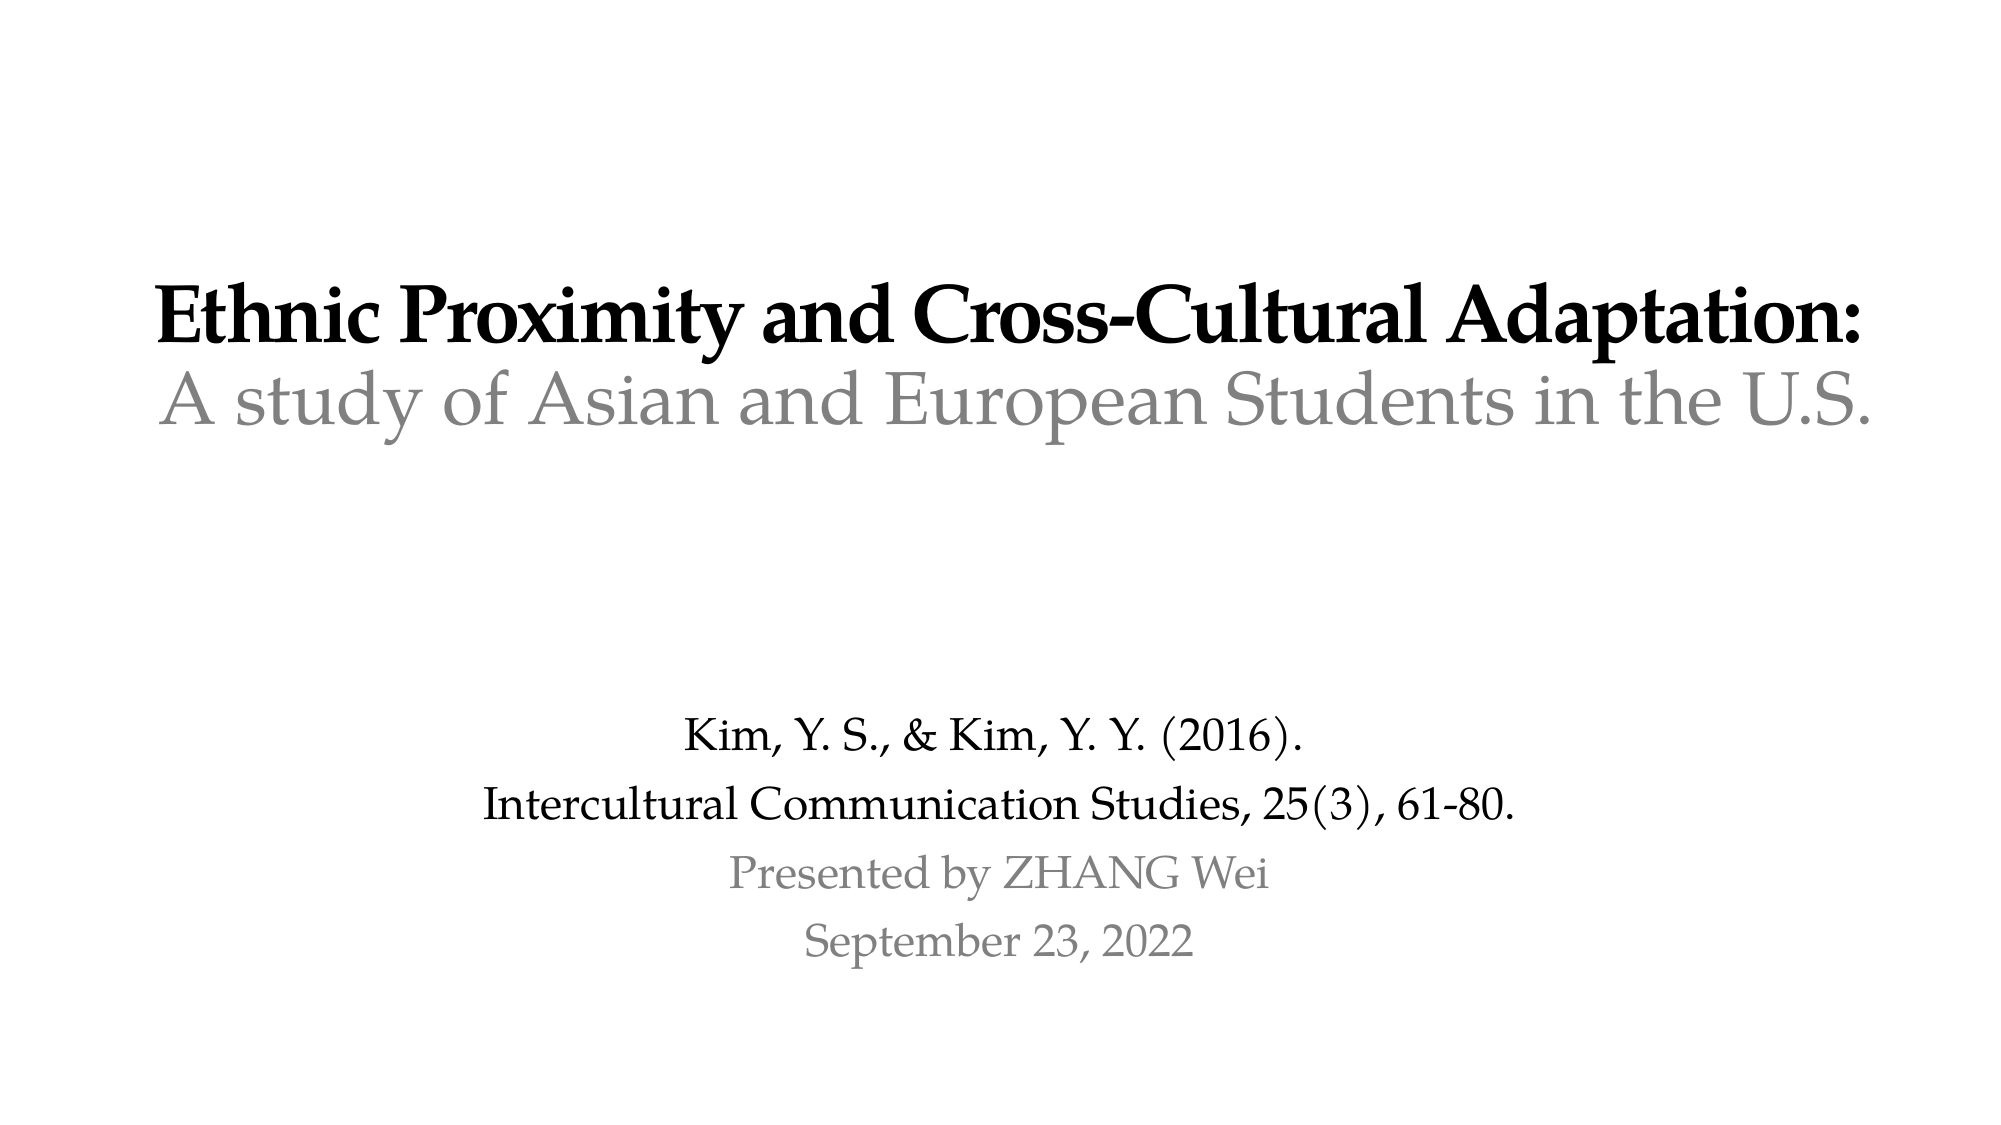

# Ethnic Proximity and Cross-Cultural Adaptation: A study of Asian and European Students in the U.S.
Kim, Y. S., & Kim, Y. Y. (2016).
Intercultural Communication Studies, 25(3), 61-80.
Presented by ZHANG Wei
September 23, 2022